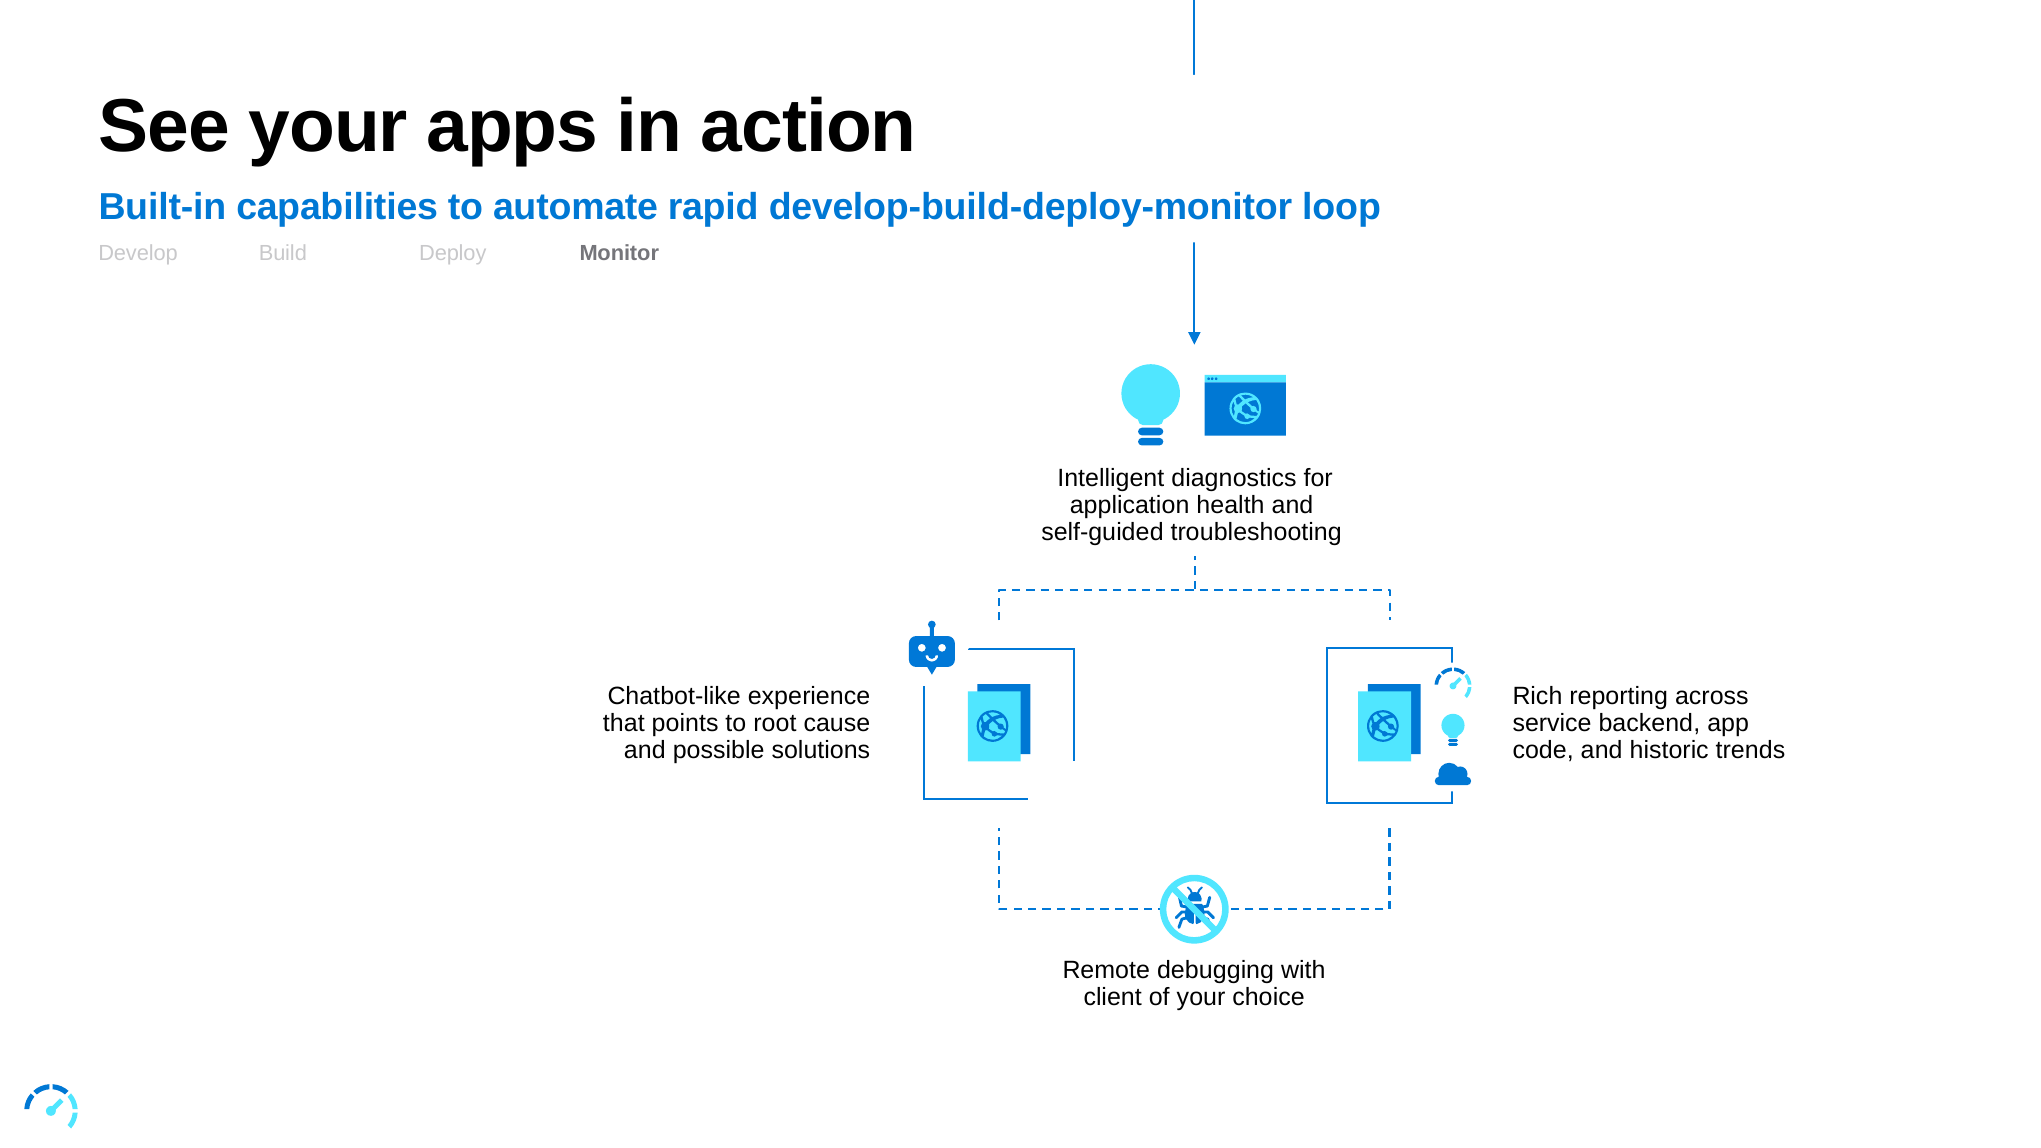

Continuous delivery
Z

Y

X

Deployments Slots and test in production for A/B testing

Z
Y
X

PROD
Promote updates with confidence or roll back without downtime

# See your apps in action
Built-in capabilities to automate rapid develop-build-deploy-monitor loop
Develop
Build
Deploy
Monitor

Intelligent diagnostics for application health and
self-guided troubleshooting

Chatbot-like experience that points to root cause and possible solutions
Rich reporting across service backend, app code, and historic trends

Remote debugging with client of your choice